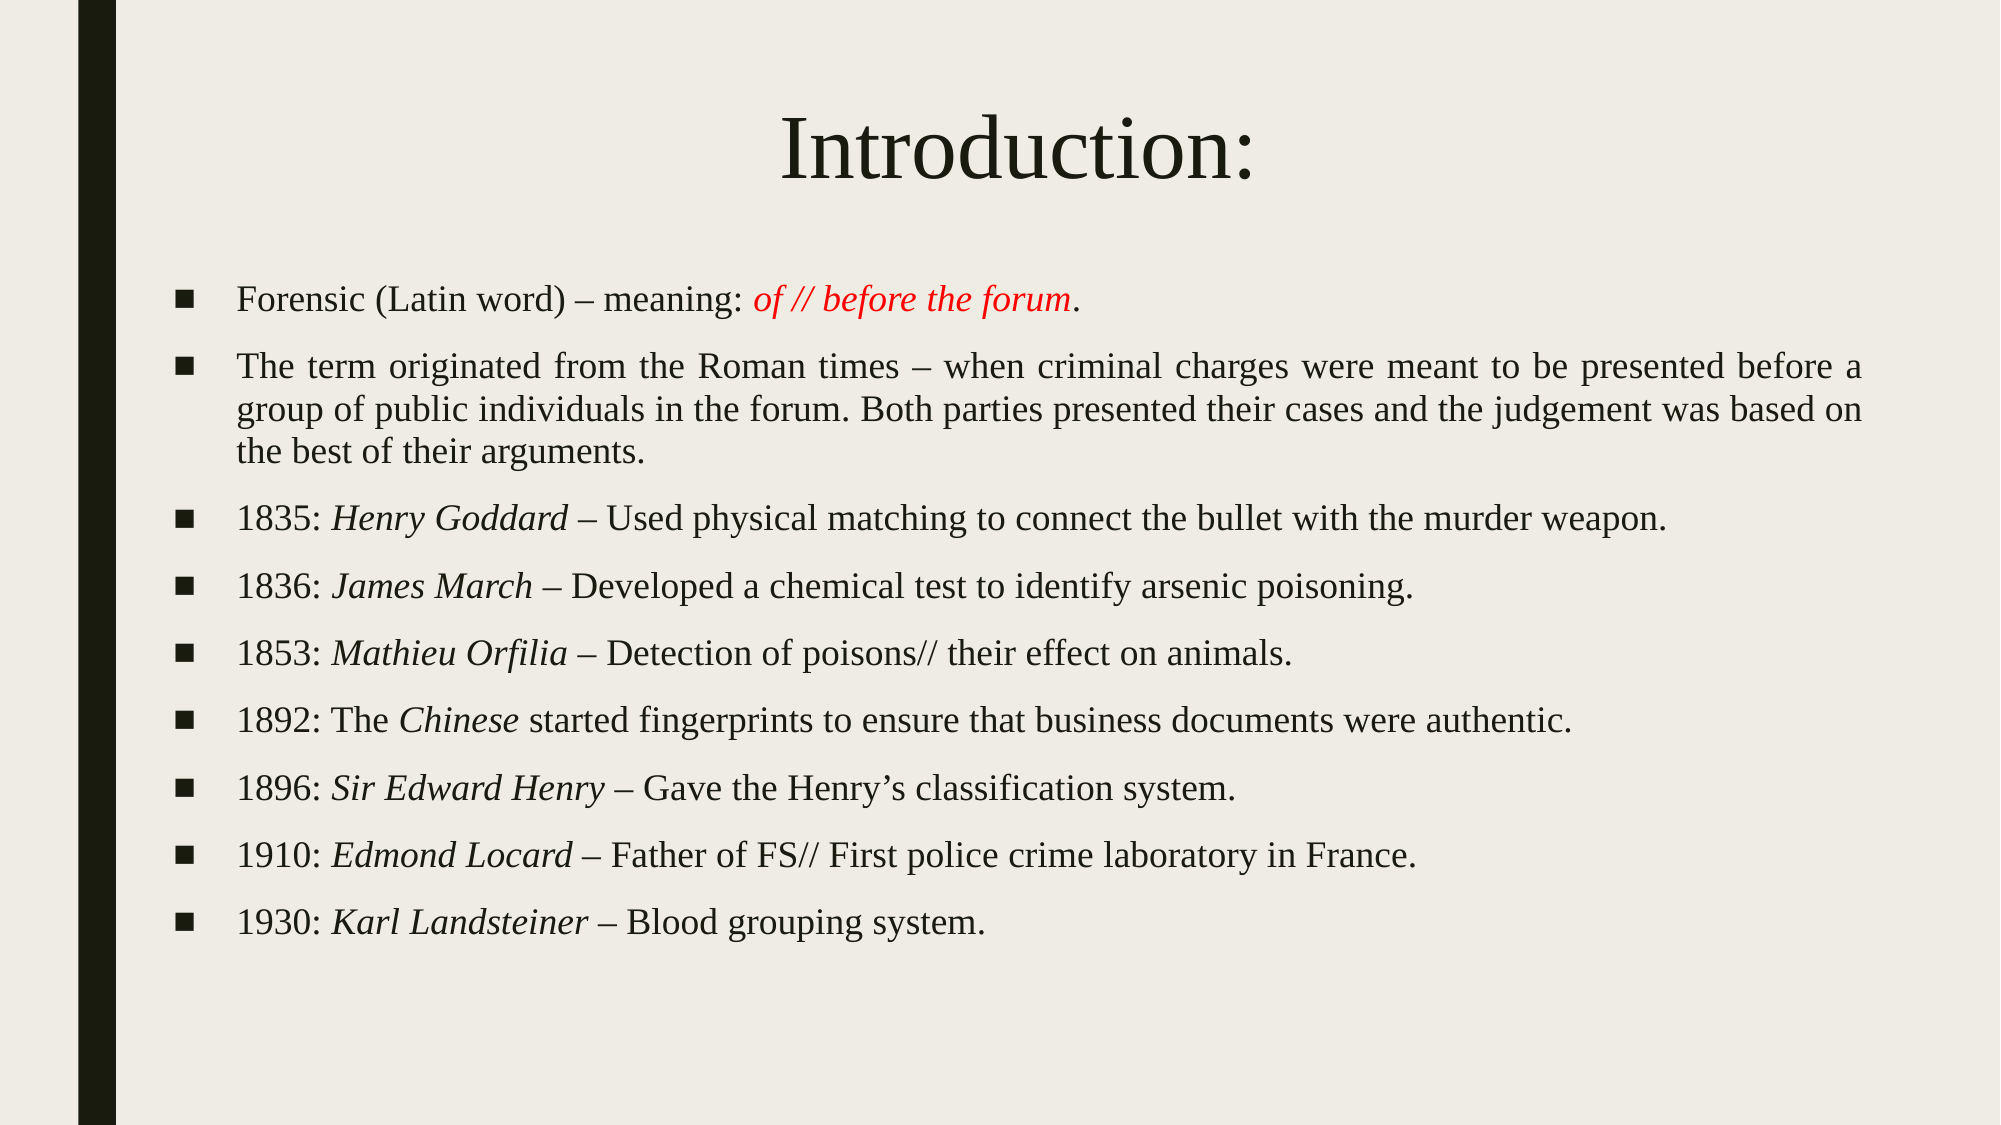

# Introduction:
Forensic (Latin word) – meaning: of // before the forum.
The term originated from the Roman times – when criminal charges were meant to be presented before a group of public individuals in the forum. Both parties presented their cases and the judgement was based on the best of their arguments.
1835: Henry Goddard – Used physical matching to connect the bullet with the murder weapon.
1836: James March – Developed a chemical test to identify arsenic poisoning.
1853: Mathieu Orfilia – Detection of poisons// their effect on animals.
1892: The Chinese started fingerprints to ensure that business documents were authentic.
1896: Sir Edward Henry – Gave the Henry’s classification system.
1910: Edmond Locard – Father of FS// First police crime laboratory in France.
1930: Karl Landsteiner – Blood grouping system.